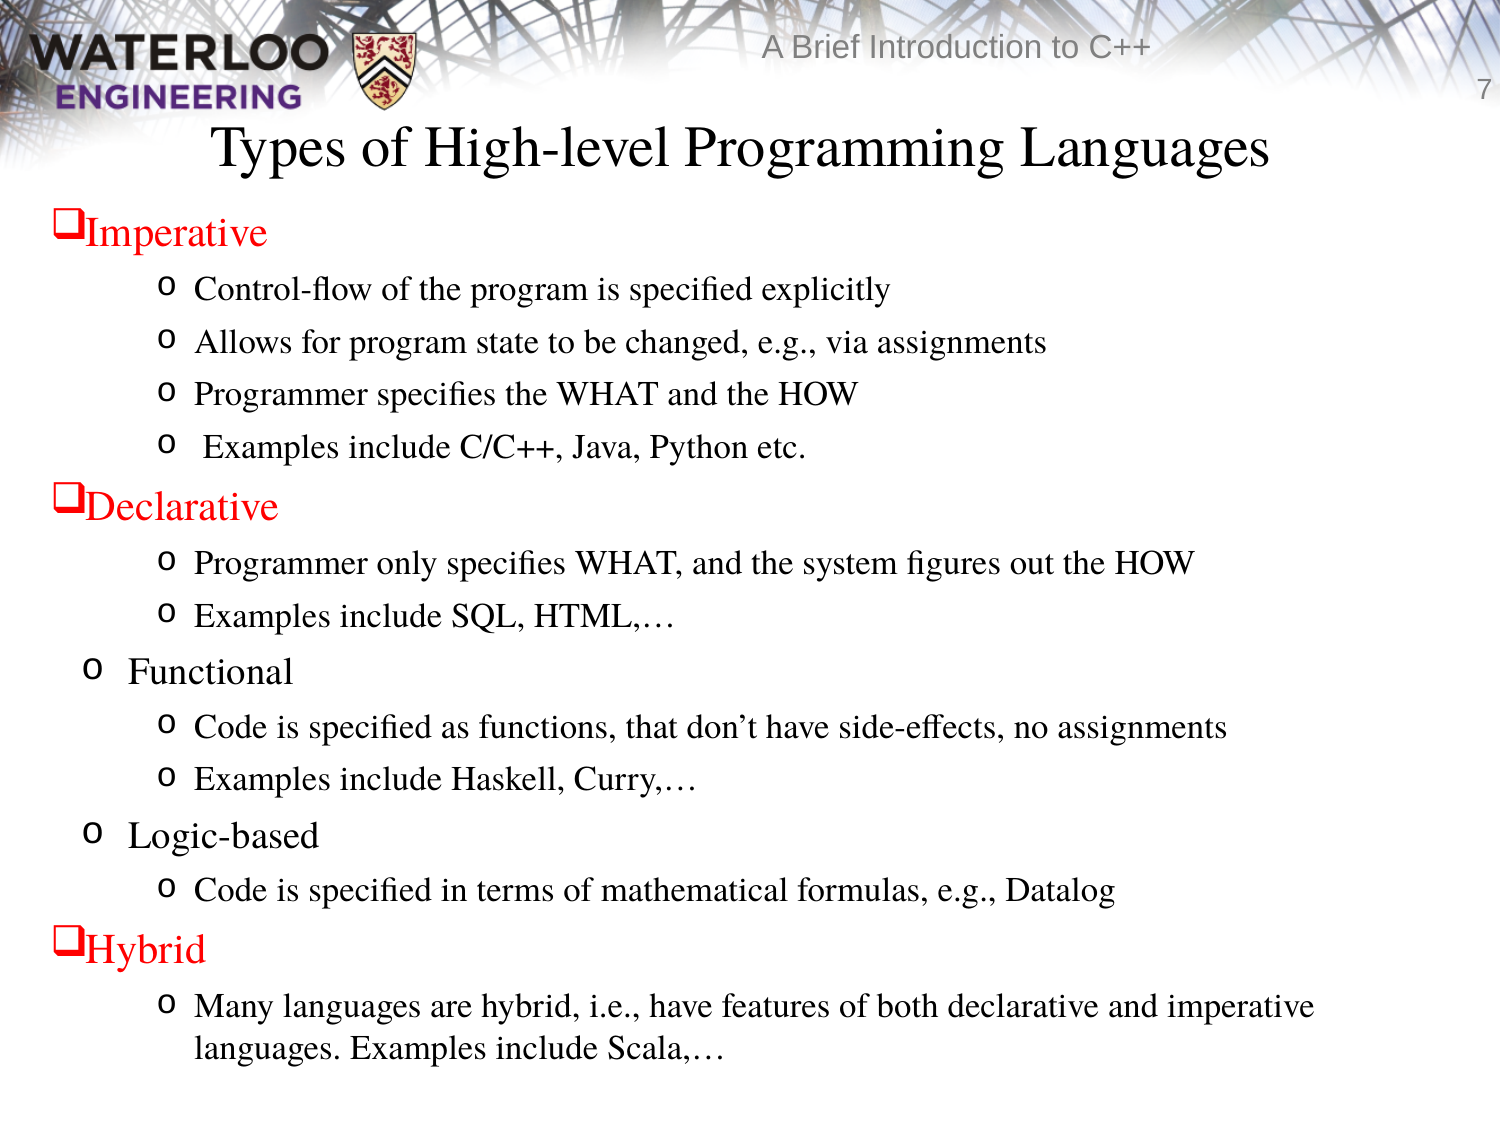

# Types of High-level Programming Languages
Imperative
Control-flow of the program is specified explicitly
Allows for program state to be changed, e.g., via assignments
Programmer specifies the WHAT and the HOW
 Examples include C/C++, Java, Python etc.
Declarative
Programmer only specifies WHAT, and the system figures out the HOW
Examples include SQL, HTML,…
Functional
Code is specified as functions, that don’t have side-effects, no assignments
Examples include Haskell, Curry,…
Logic-based
Code is specified in terms of mathematical formulas, e.g., Datalog
Hybrid
Many languages are hybrid, i.e., have features of both declarative and imperative languages. Examples include Scala,…